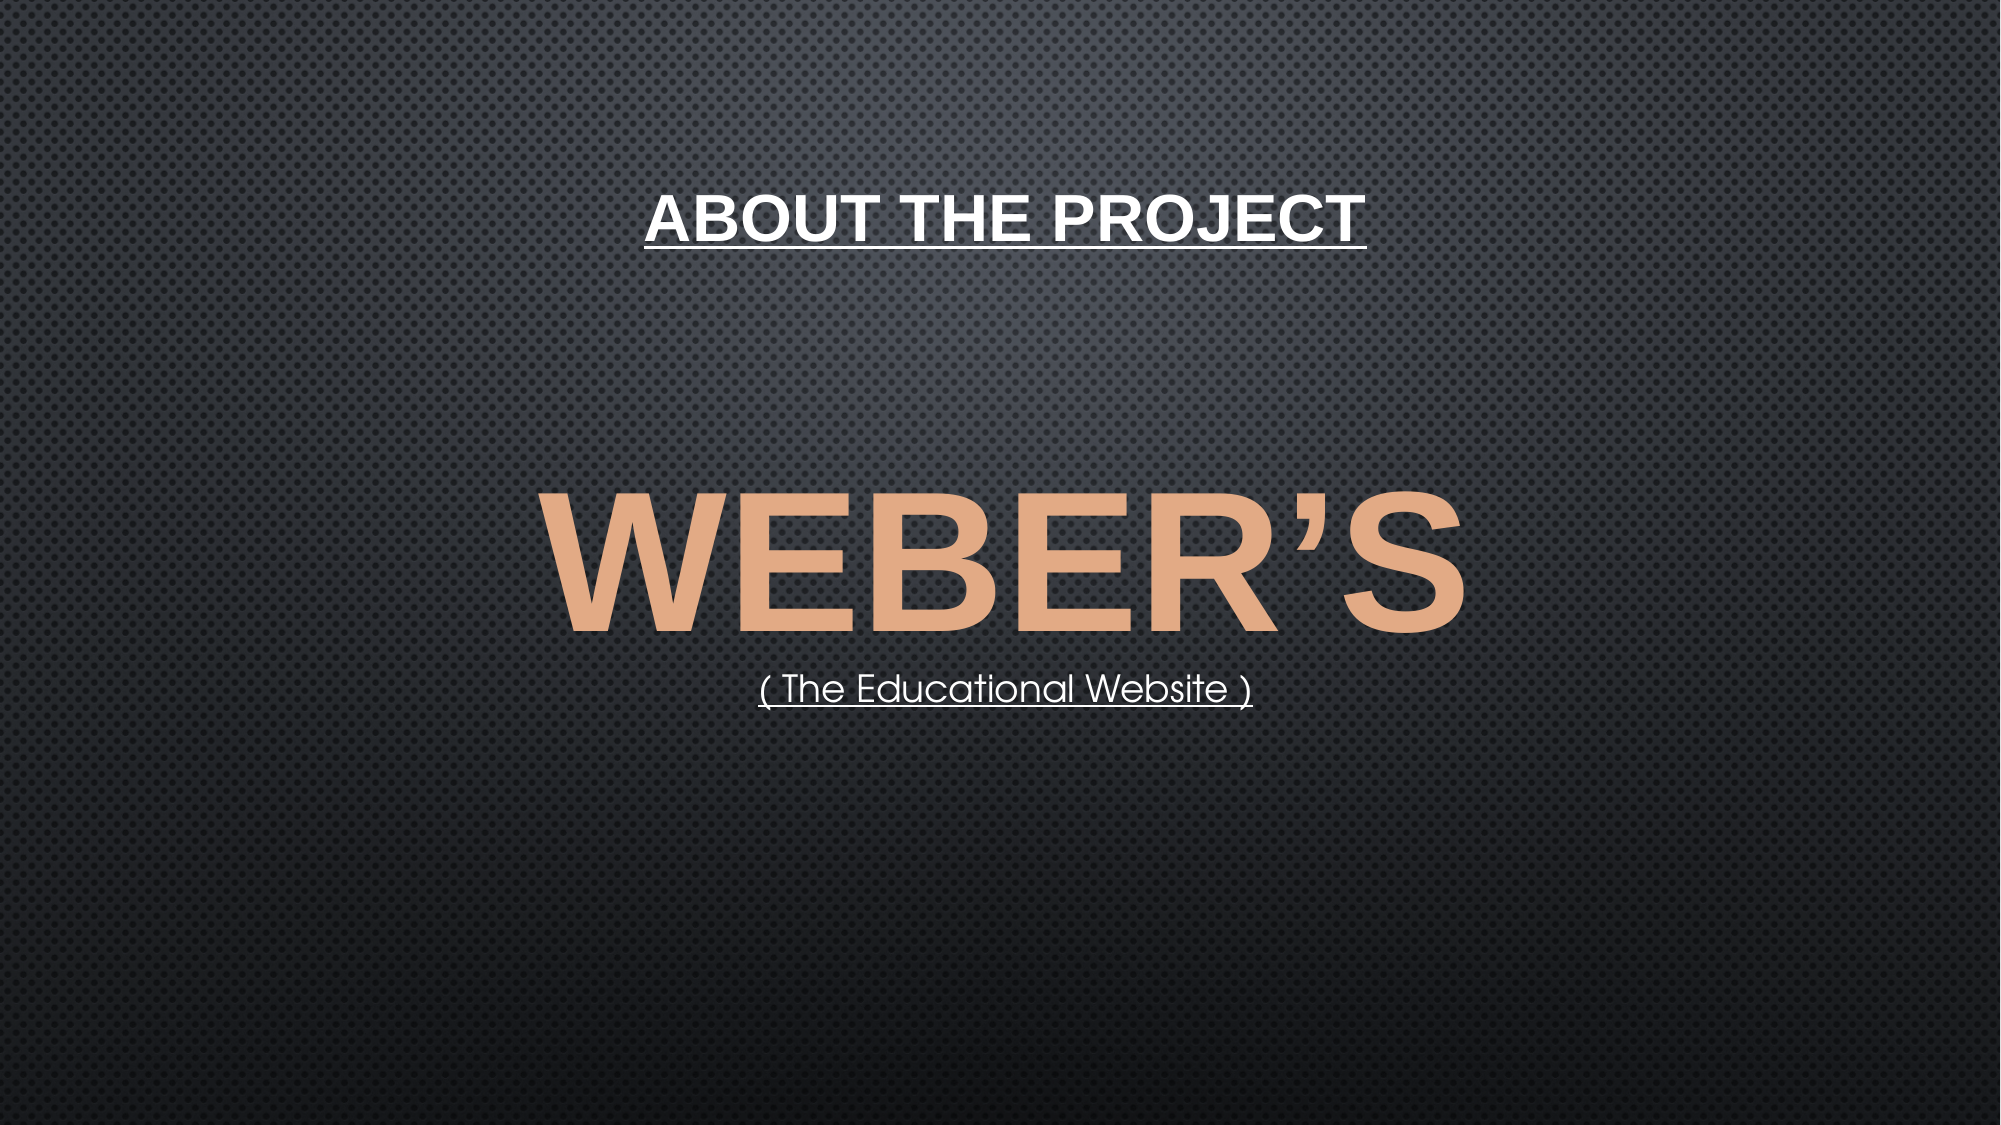

# About the project
WEBER’S
( The Educational Website )